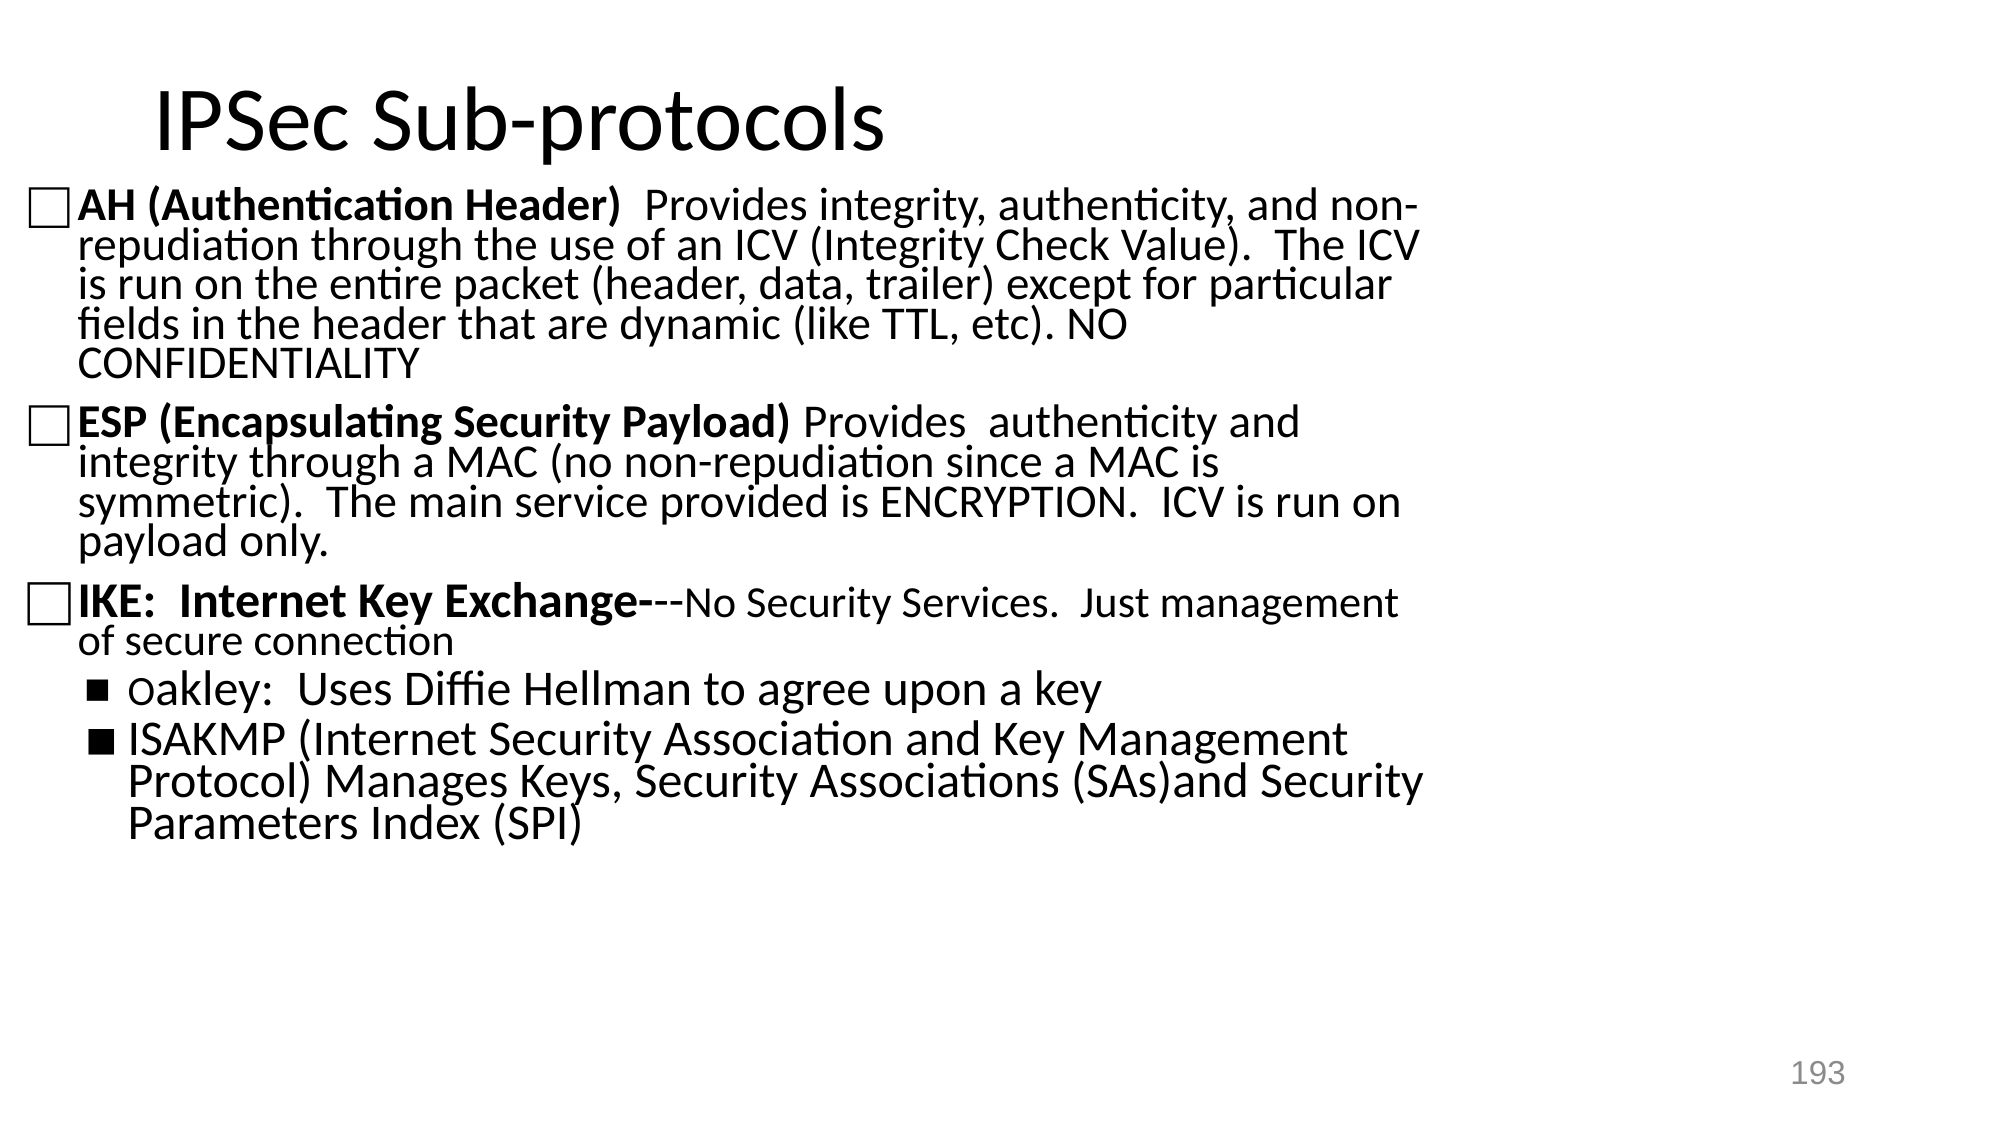

# IPSec Sub-protocols
AH (Authentication Header)  Provides integrity, authenticity, and non-repudiation through the use of an ICV (Integrity Check Value).  The ICV is run on the entire packet (header, data, trailer) except for particular fields in the header that are dynamic (like TTL, etc). NO CONFIDENTIALITY
ESP (Encapsulating Security Payload) Provides  authenticity and integrity through a MAC (no non-repudiation since a MAC is symmetric).  The main service provided is ENCRYPTION.  ICV is run on payload only.
IKE:  Internet Key Exchange---No Security Services.  Just management of secure connection
Oakley:  Uses Diffie Hellman to agree upon a key
ISAKMP (Internet Security Association and Key Management Protocol) Manages Keys, Security Associations (SAs)and Security Parameters Index (SPI)

193